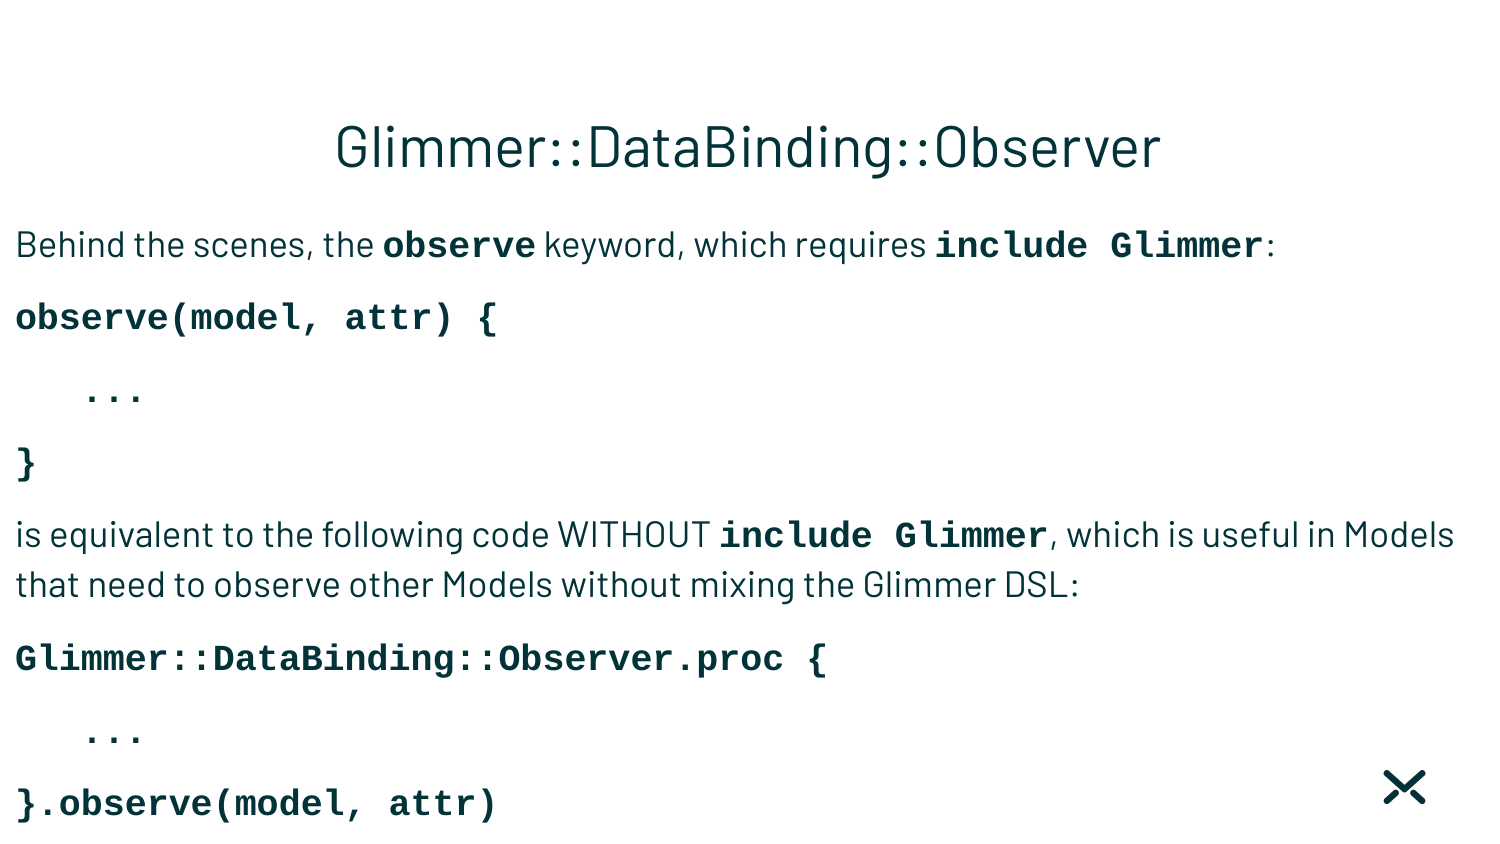

# Glimmer::DataBinding::Observer
Behind the scenes, the observe keyword, which requires include Glimmer:
observe(model, attr) {
...
}
is equivalent to the following code WITHOUT include Glimmer, which is useful in Models that need to observe other Models without mixing the Glimmer DSL:
Glimmer::DataBinding::Observer.proc {
...
}.observe(model, attr)